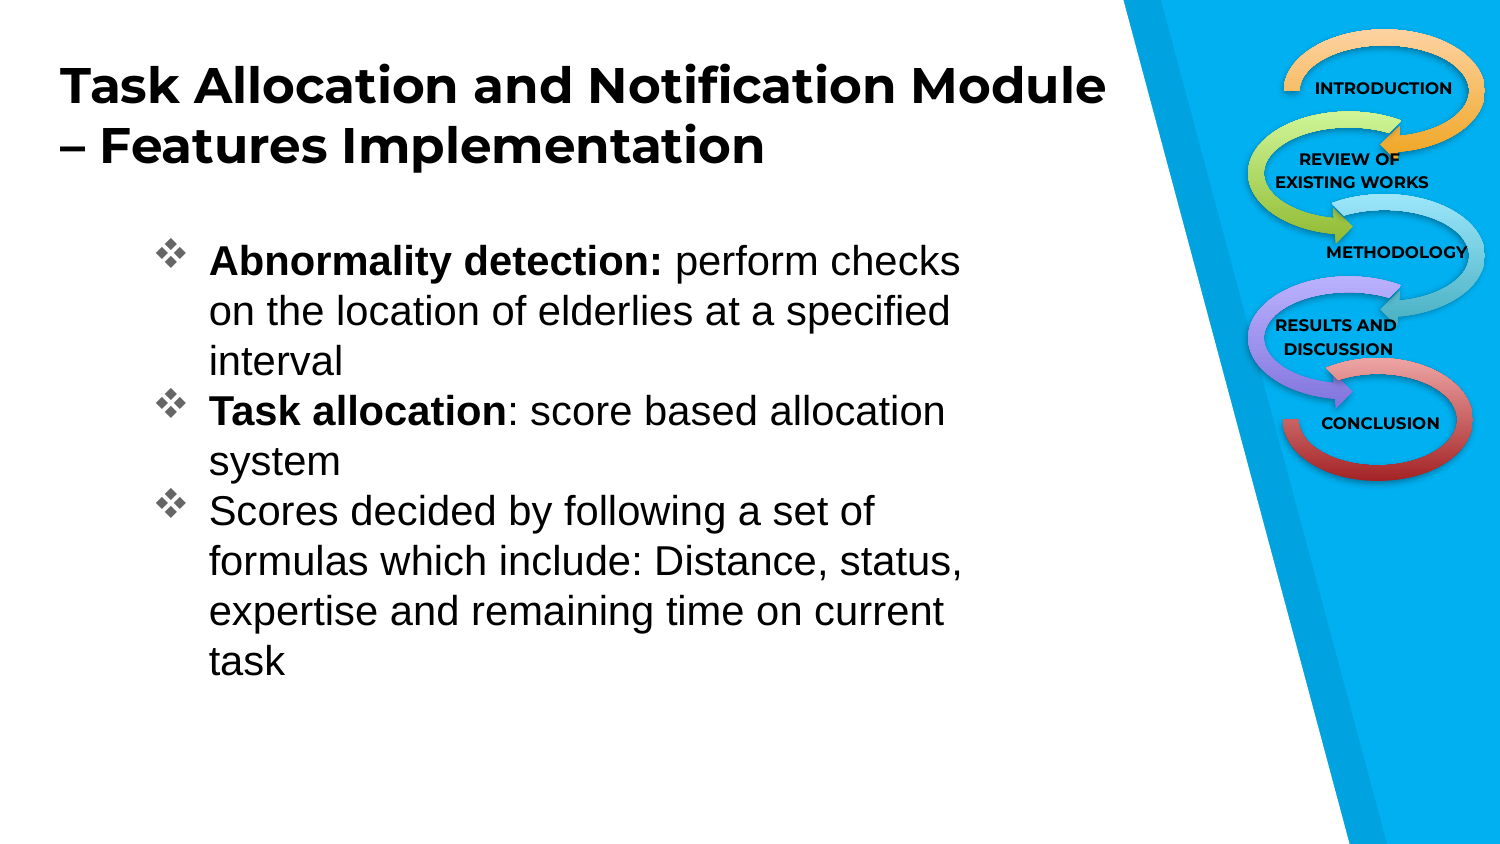

INTRODUCTION

Task Allocation and Notification Module – Features Implementation
REVIEW OF
EXISTING WORKS

Abnormality detection: perform checks on the location of elderlies at a specified interval
Task allocation: score based allocation system
Scores decided by following a set of formulas which include: Distance, status, expertise and remaining time on current task
METHODOLOGY

RESULTS AND
DISCUSSION

CONCLUSION